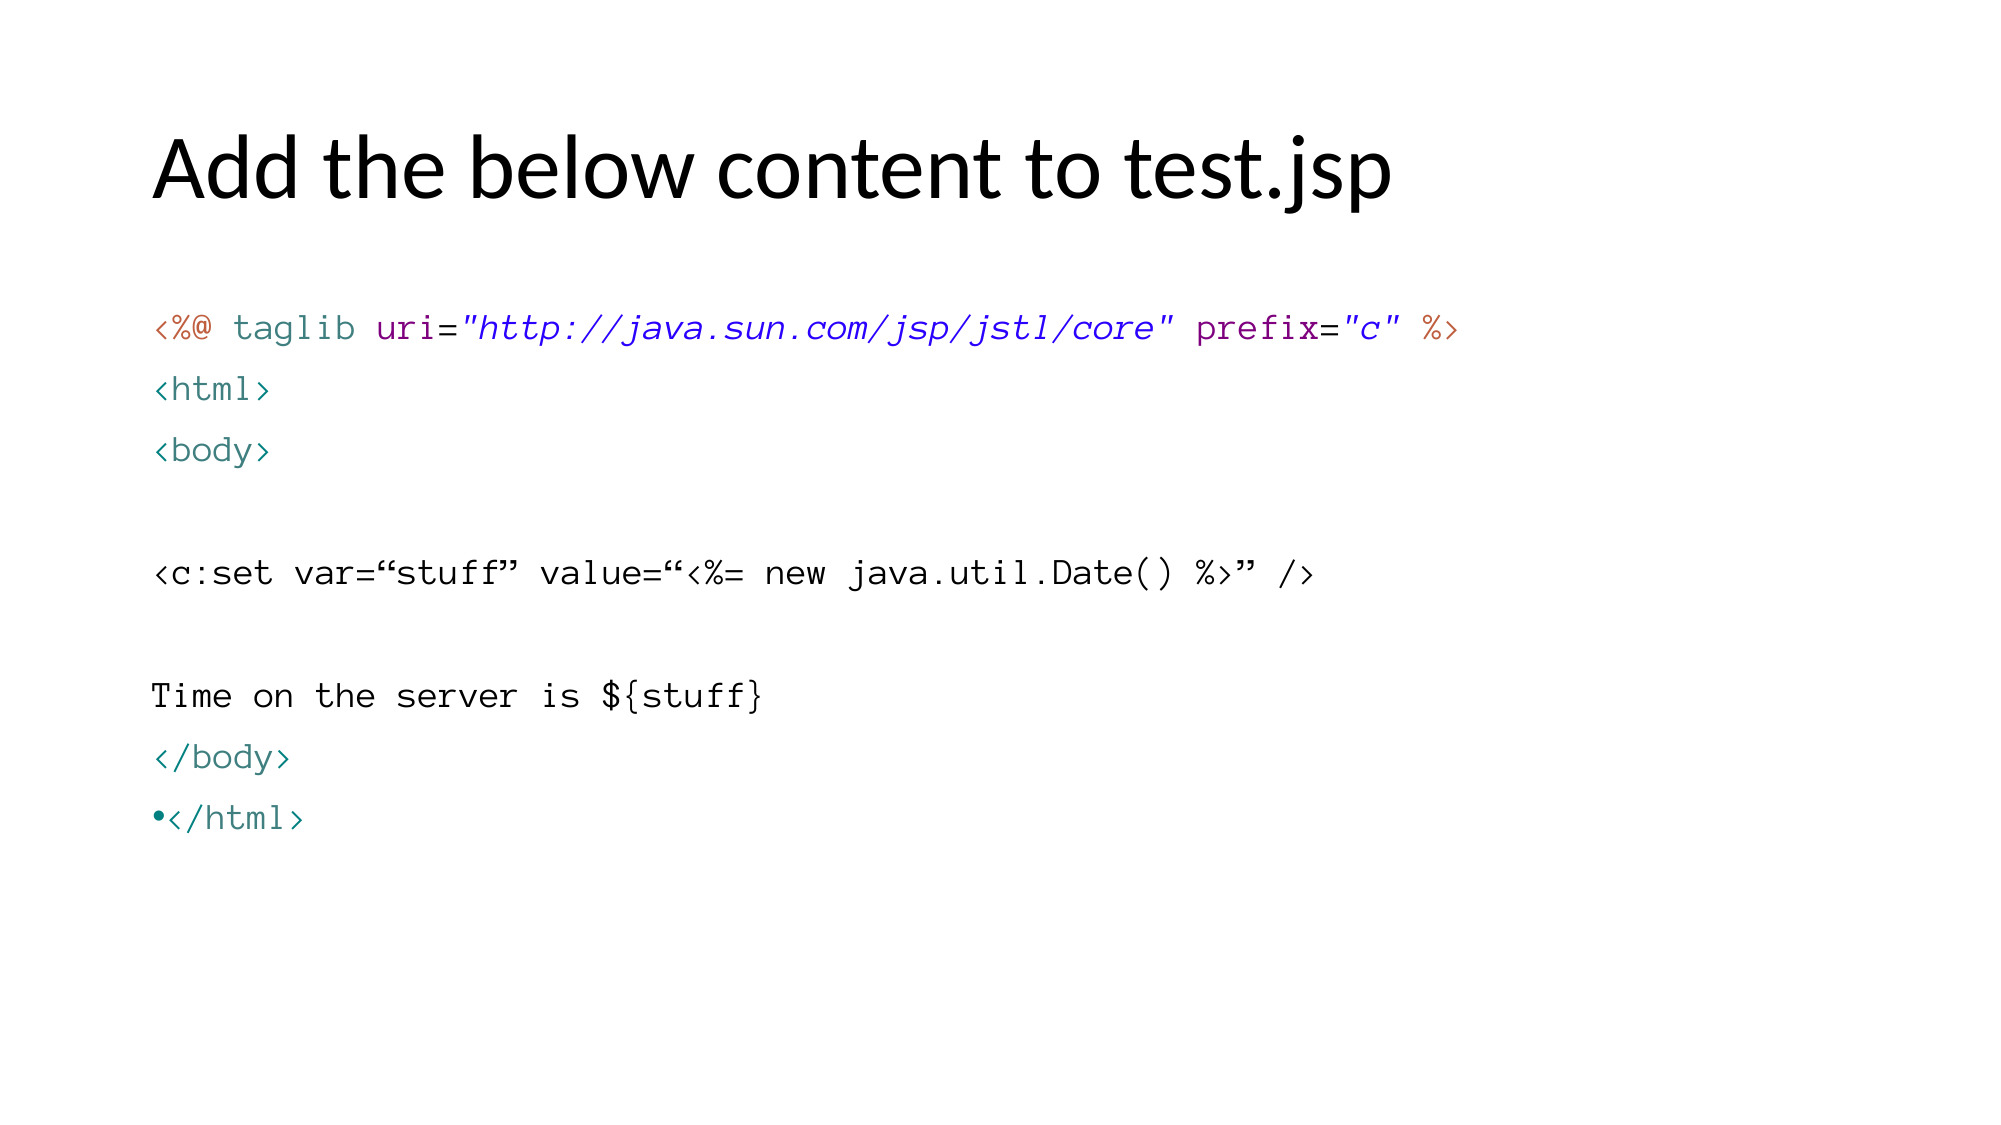

# Add the below content to test.jsp
<%@ taglib uri="http://java.sun.com/jsp/jstl/core" prefix="c" %>
<html>
<body>

<c:set var=“stuff” value=“<%= new java.util.Date() %>” />

Time on the server is ${stuff}
</body>
</html>